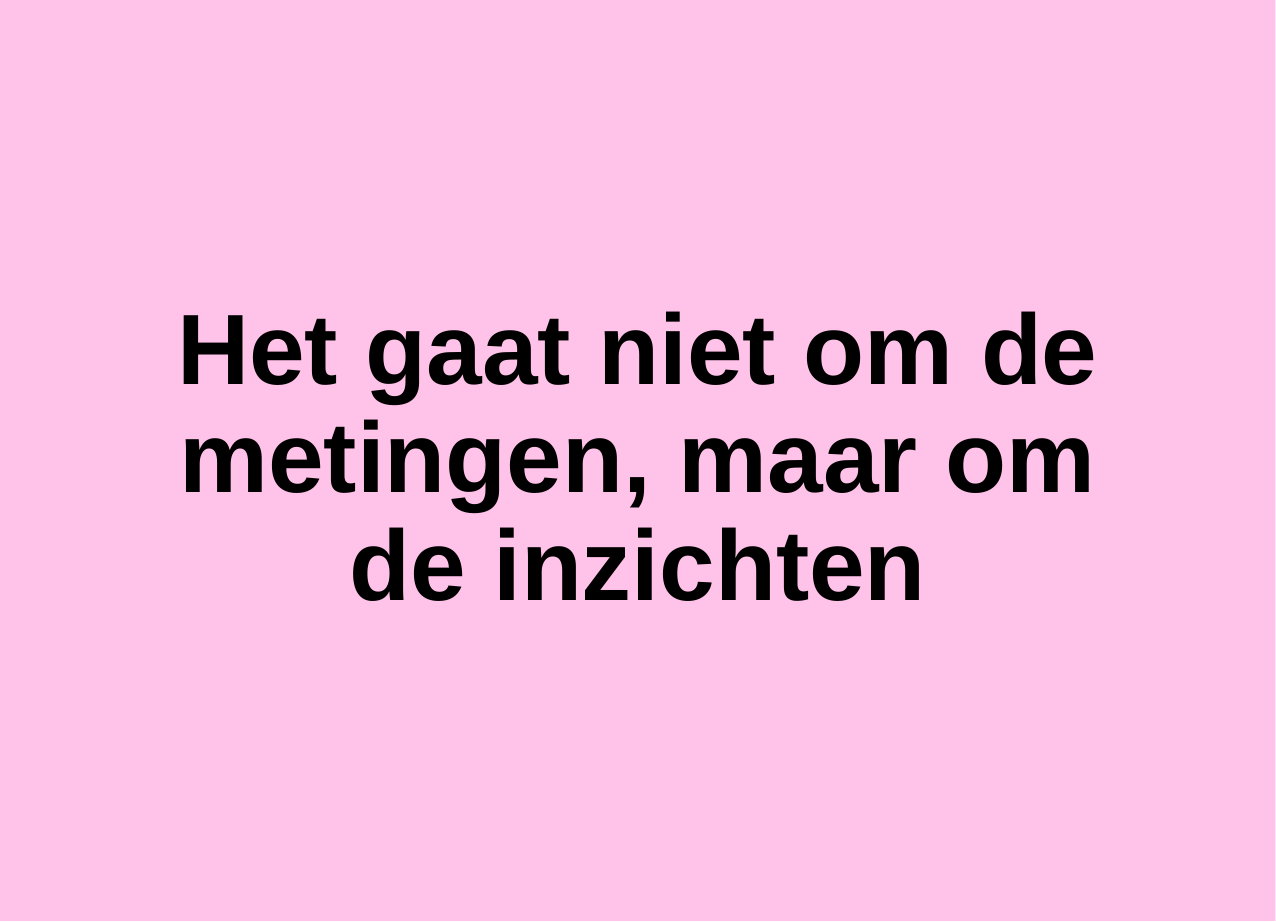

# Het gaat niet om de metingen, maar om de inzichten